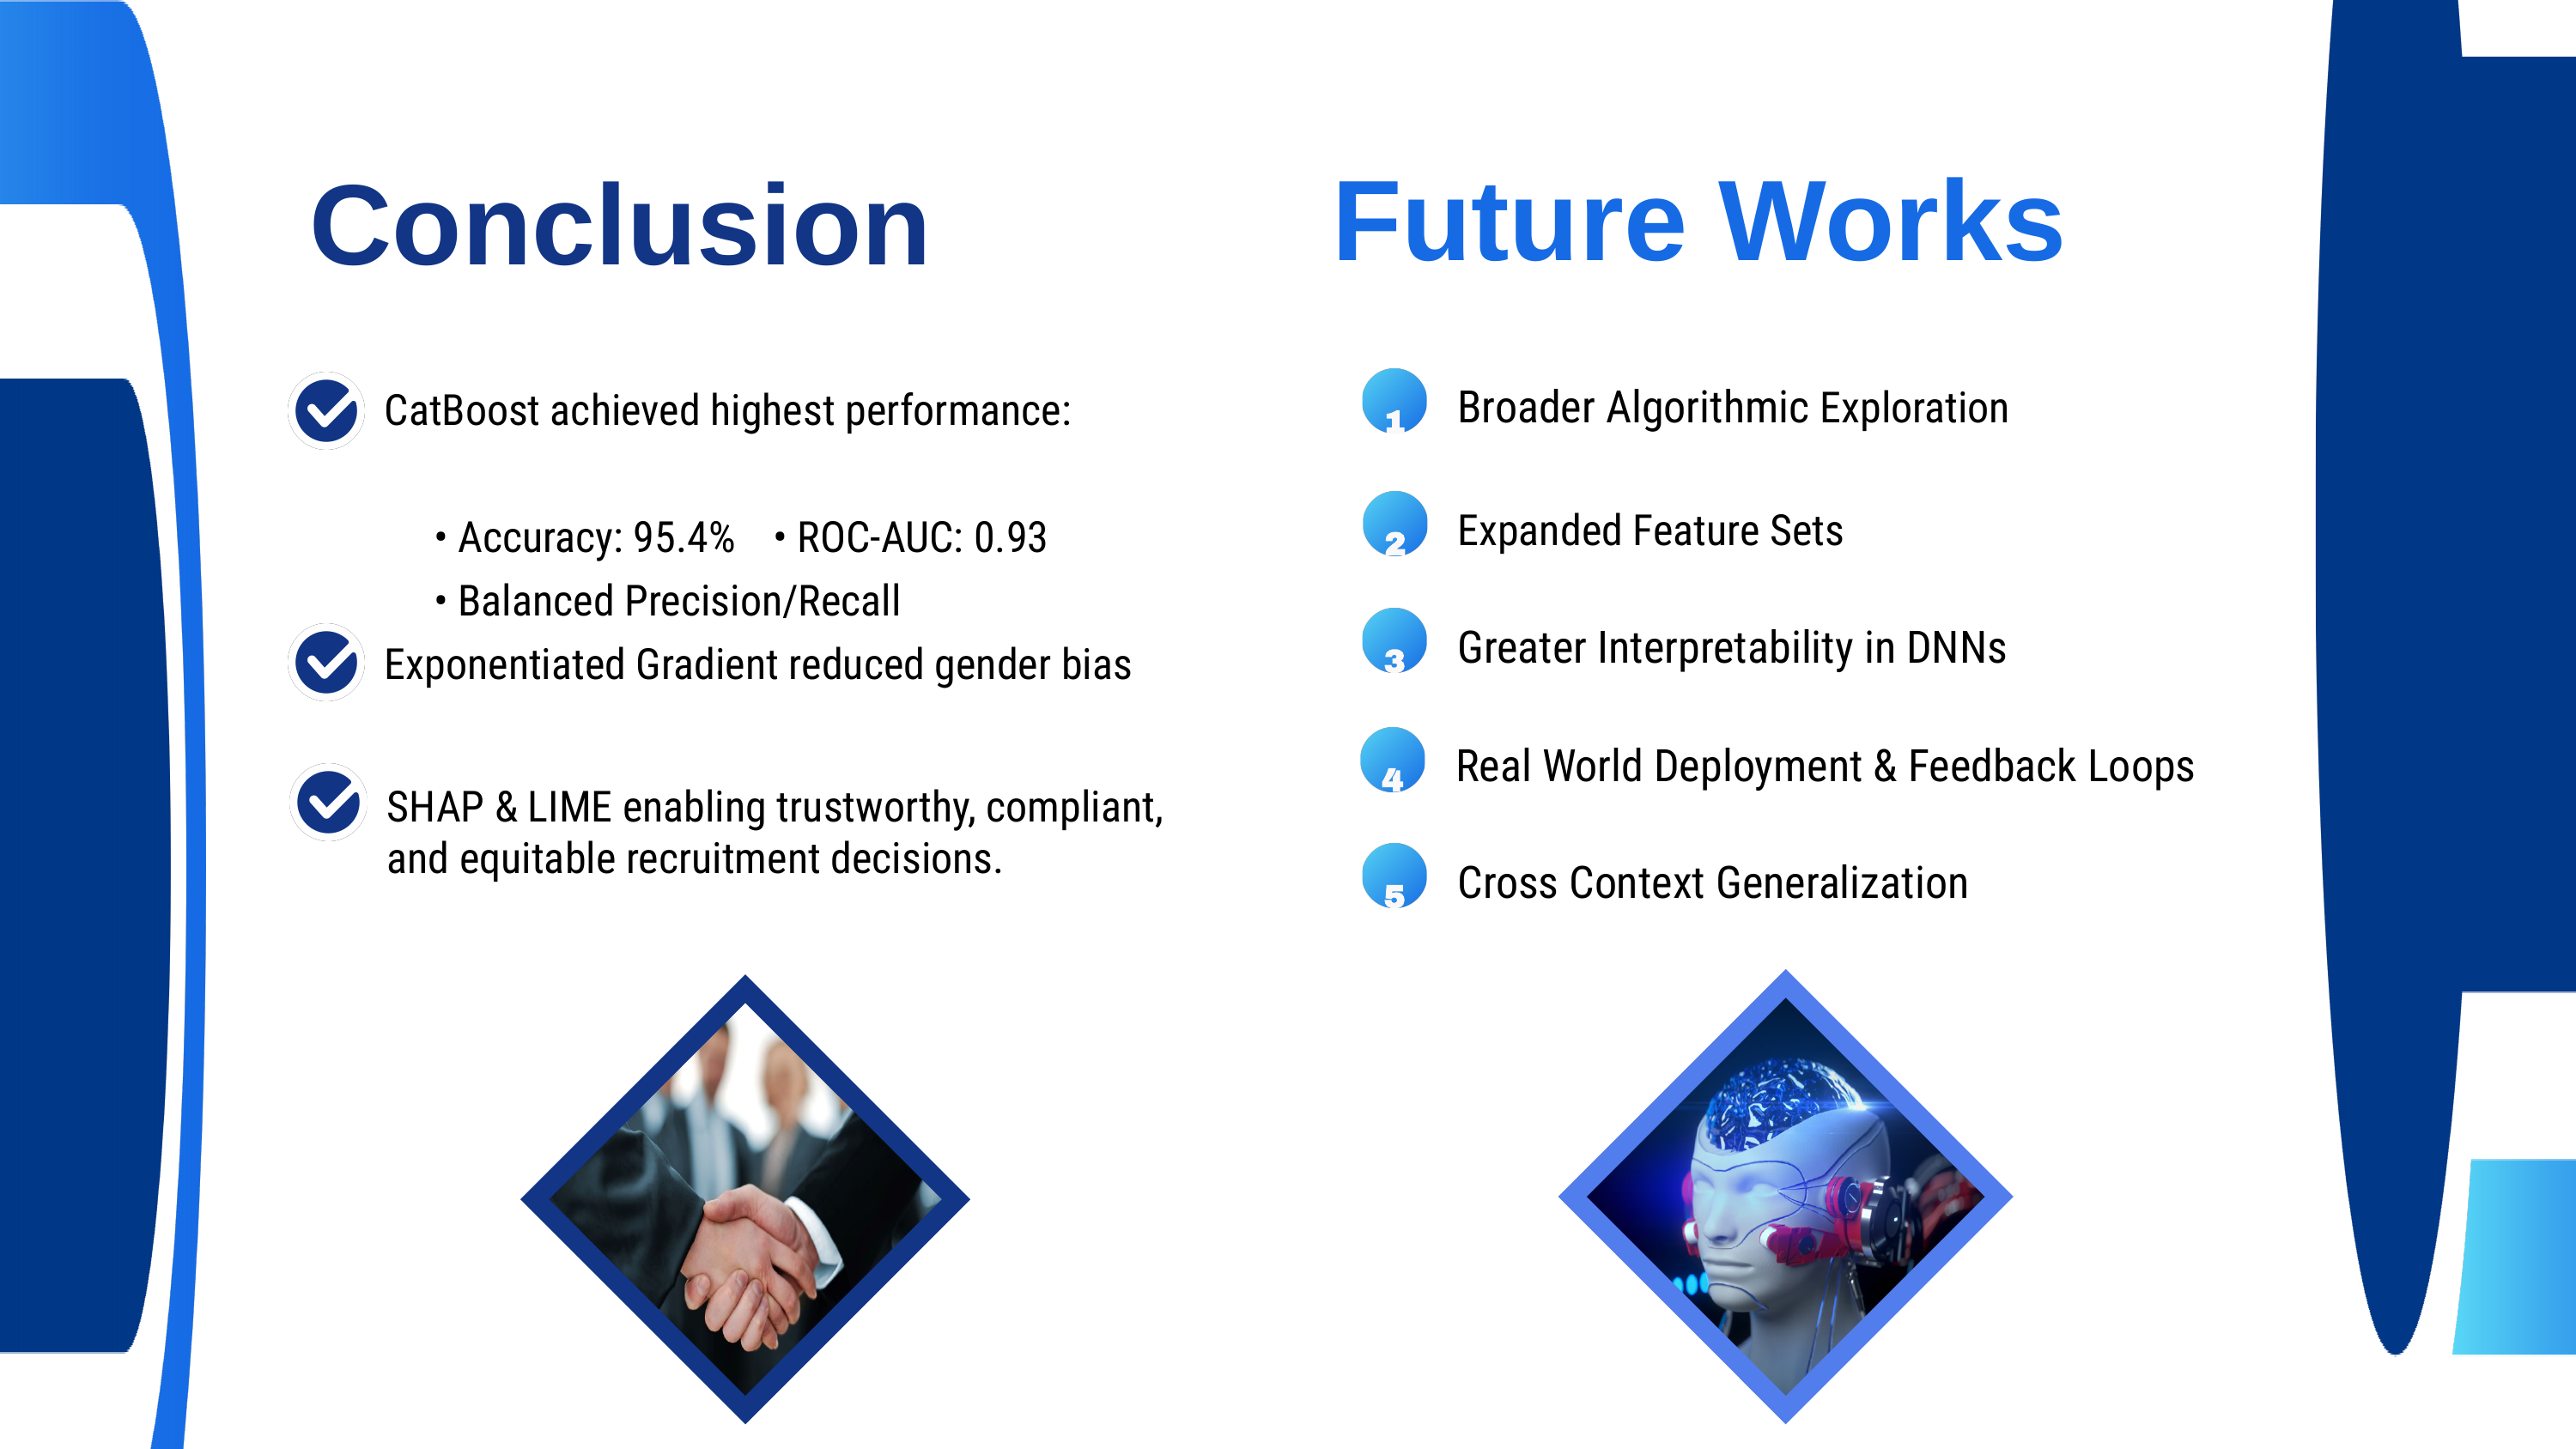

Future Works
Conclusion

1
CatBoost achieved highest performance:
     • Accuracy: 95.4% • ROC-AUC: 0.93
     • Balanced Precision/Recall

Broader Algorithmic Exploration

2

Expanded Feature Sets
3

Greater Interpretability in DNNs

Exponentiated Gradient reduced gender bias
4

Real World Deployment & Feedback Loops

SHAP & LIME enabling trustworthy, compliant, and equitable recruitment decisions.
5

Cross Context Generalization